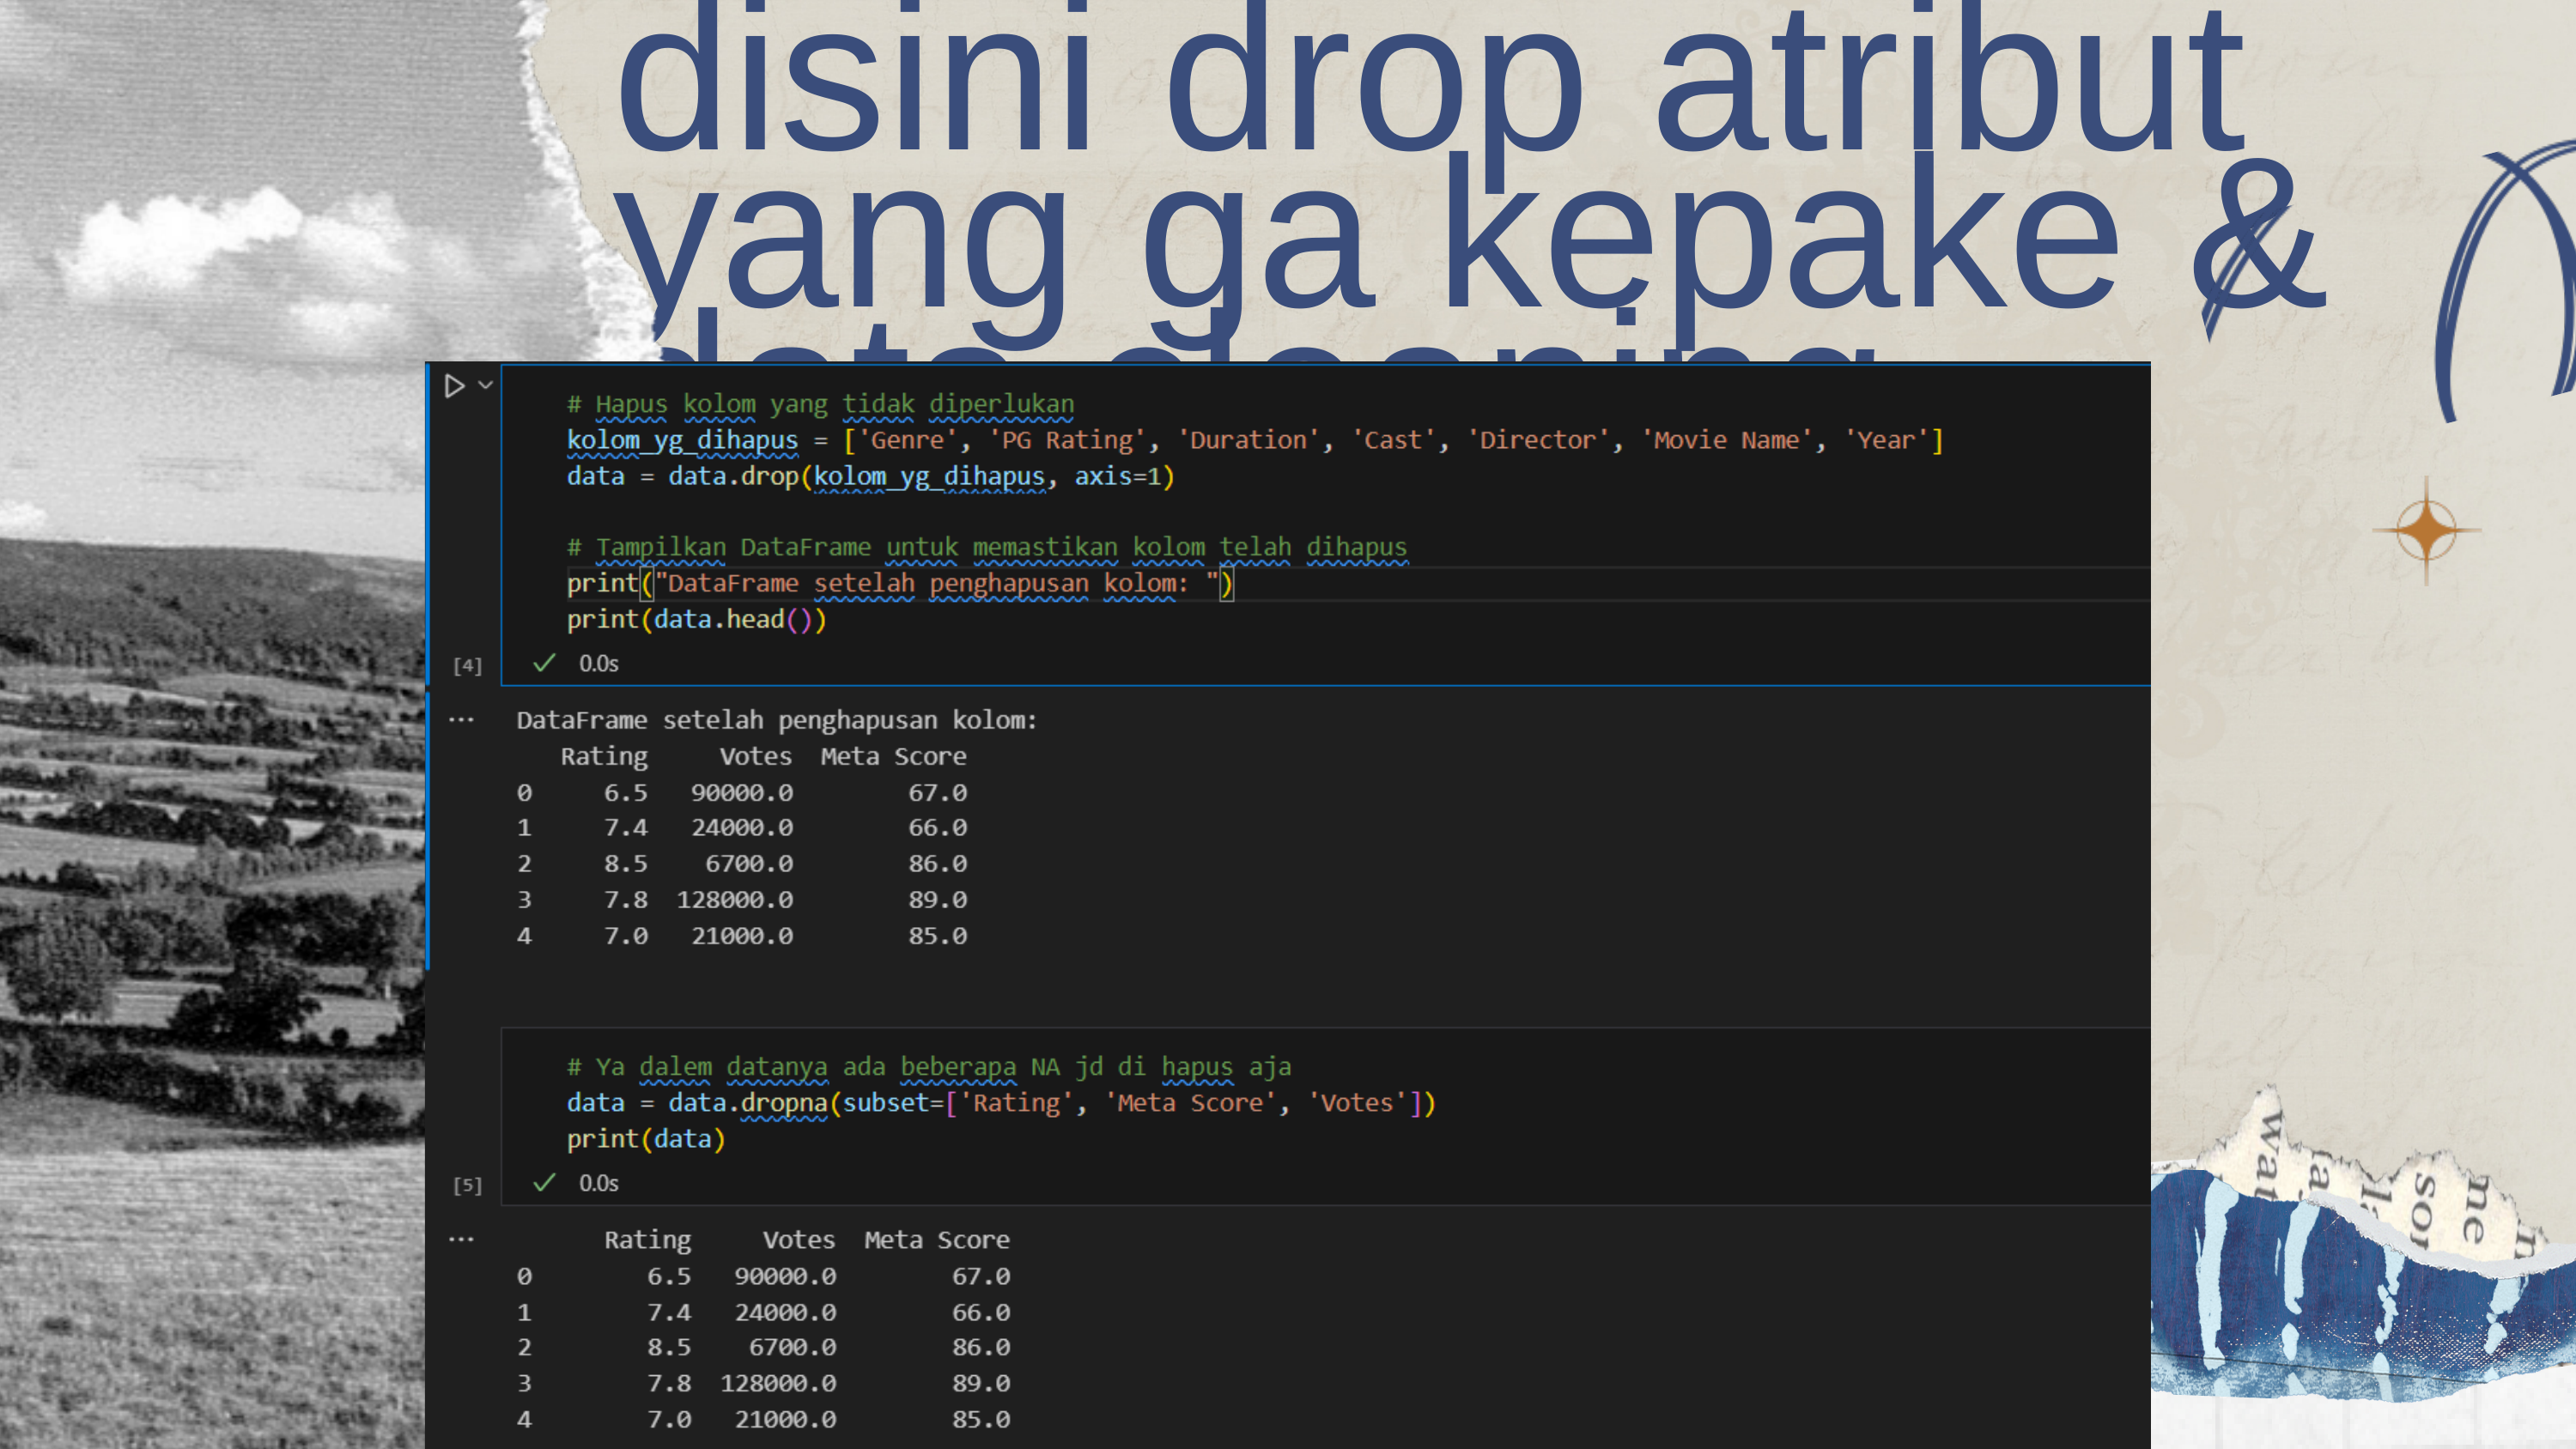

disini drop atribut yang ga kepake & data cleaning